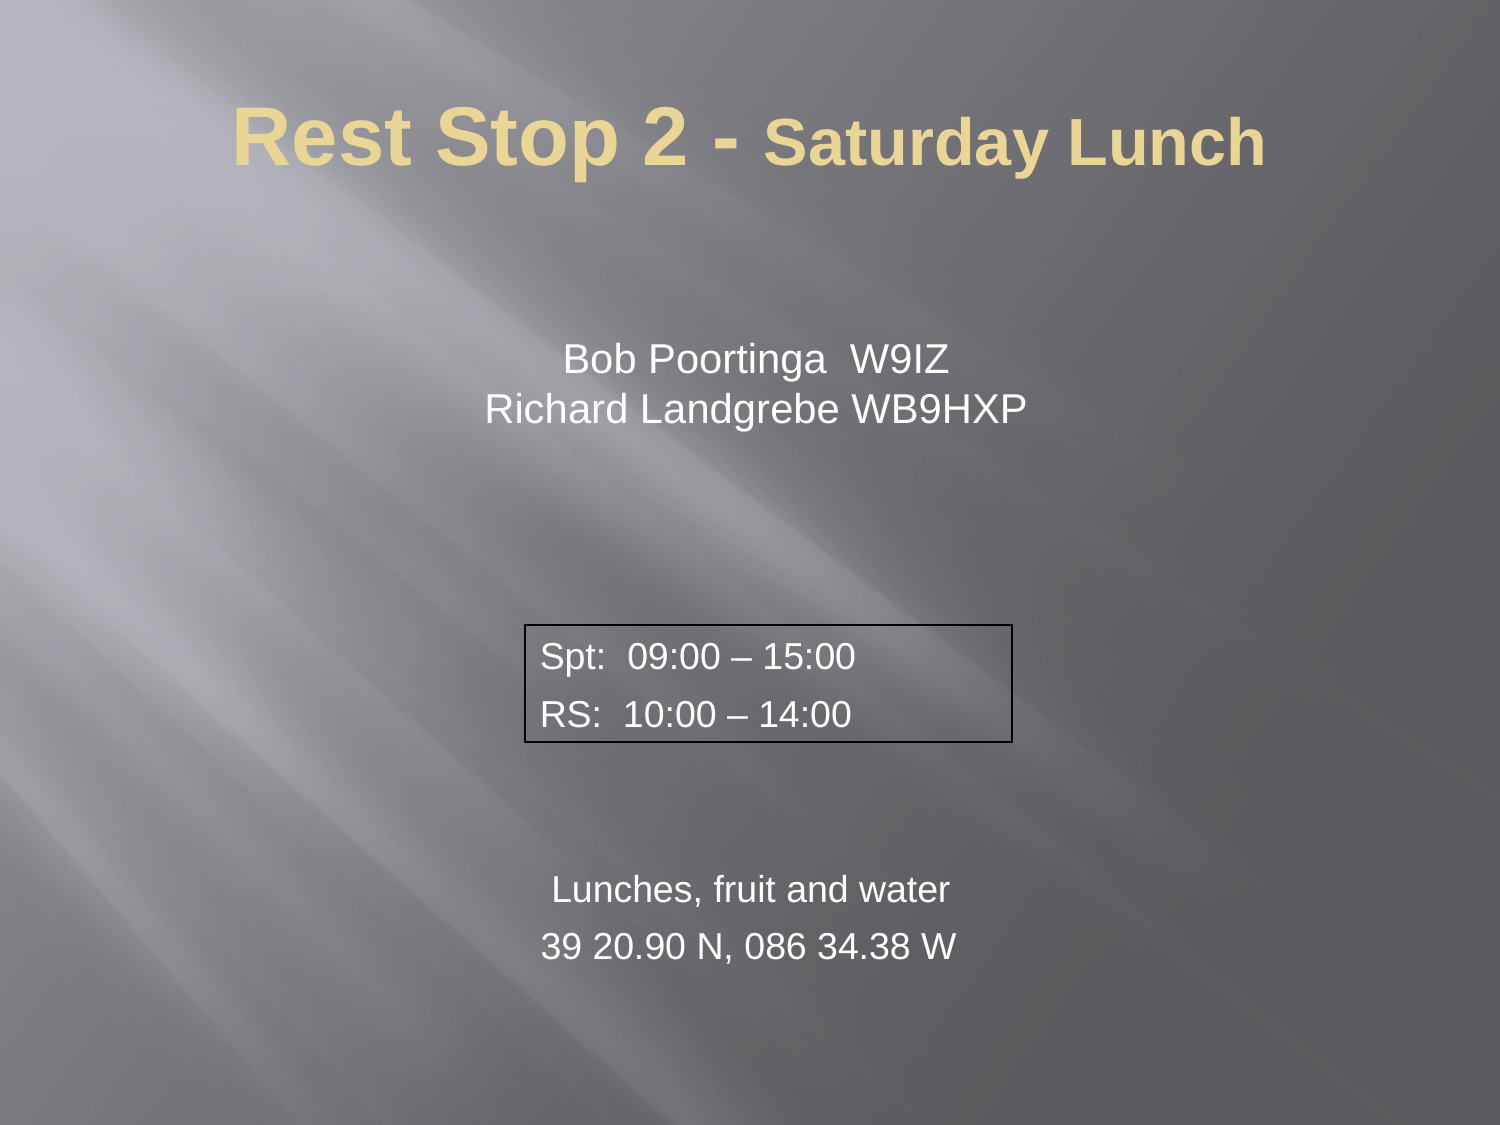

Rest Stop 2 - Saturday Lunch
Bob Poortinga  W9IZ
Richard Landgrebe WB9HXP
Spt:  09:00 – 15:00
RS:  10:00 – 14:00

                                      Lunches, fruit and water
                                     39 20.90 N, 086 34.38 W